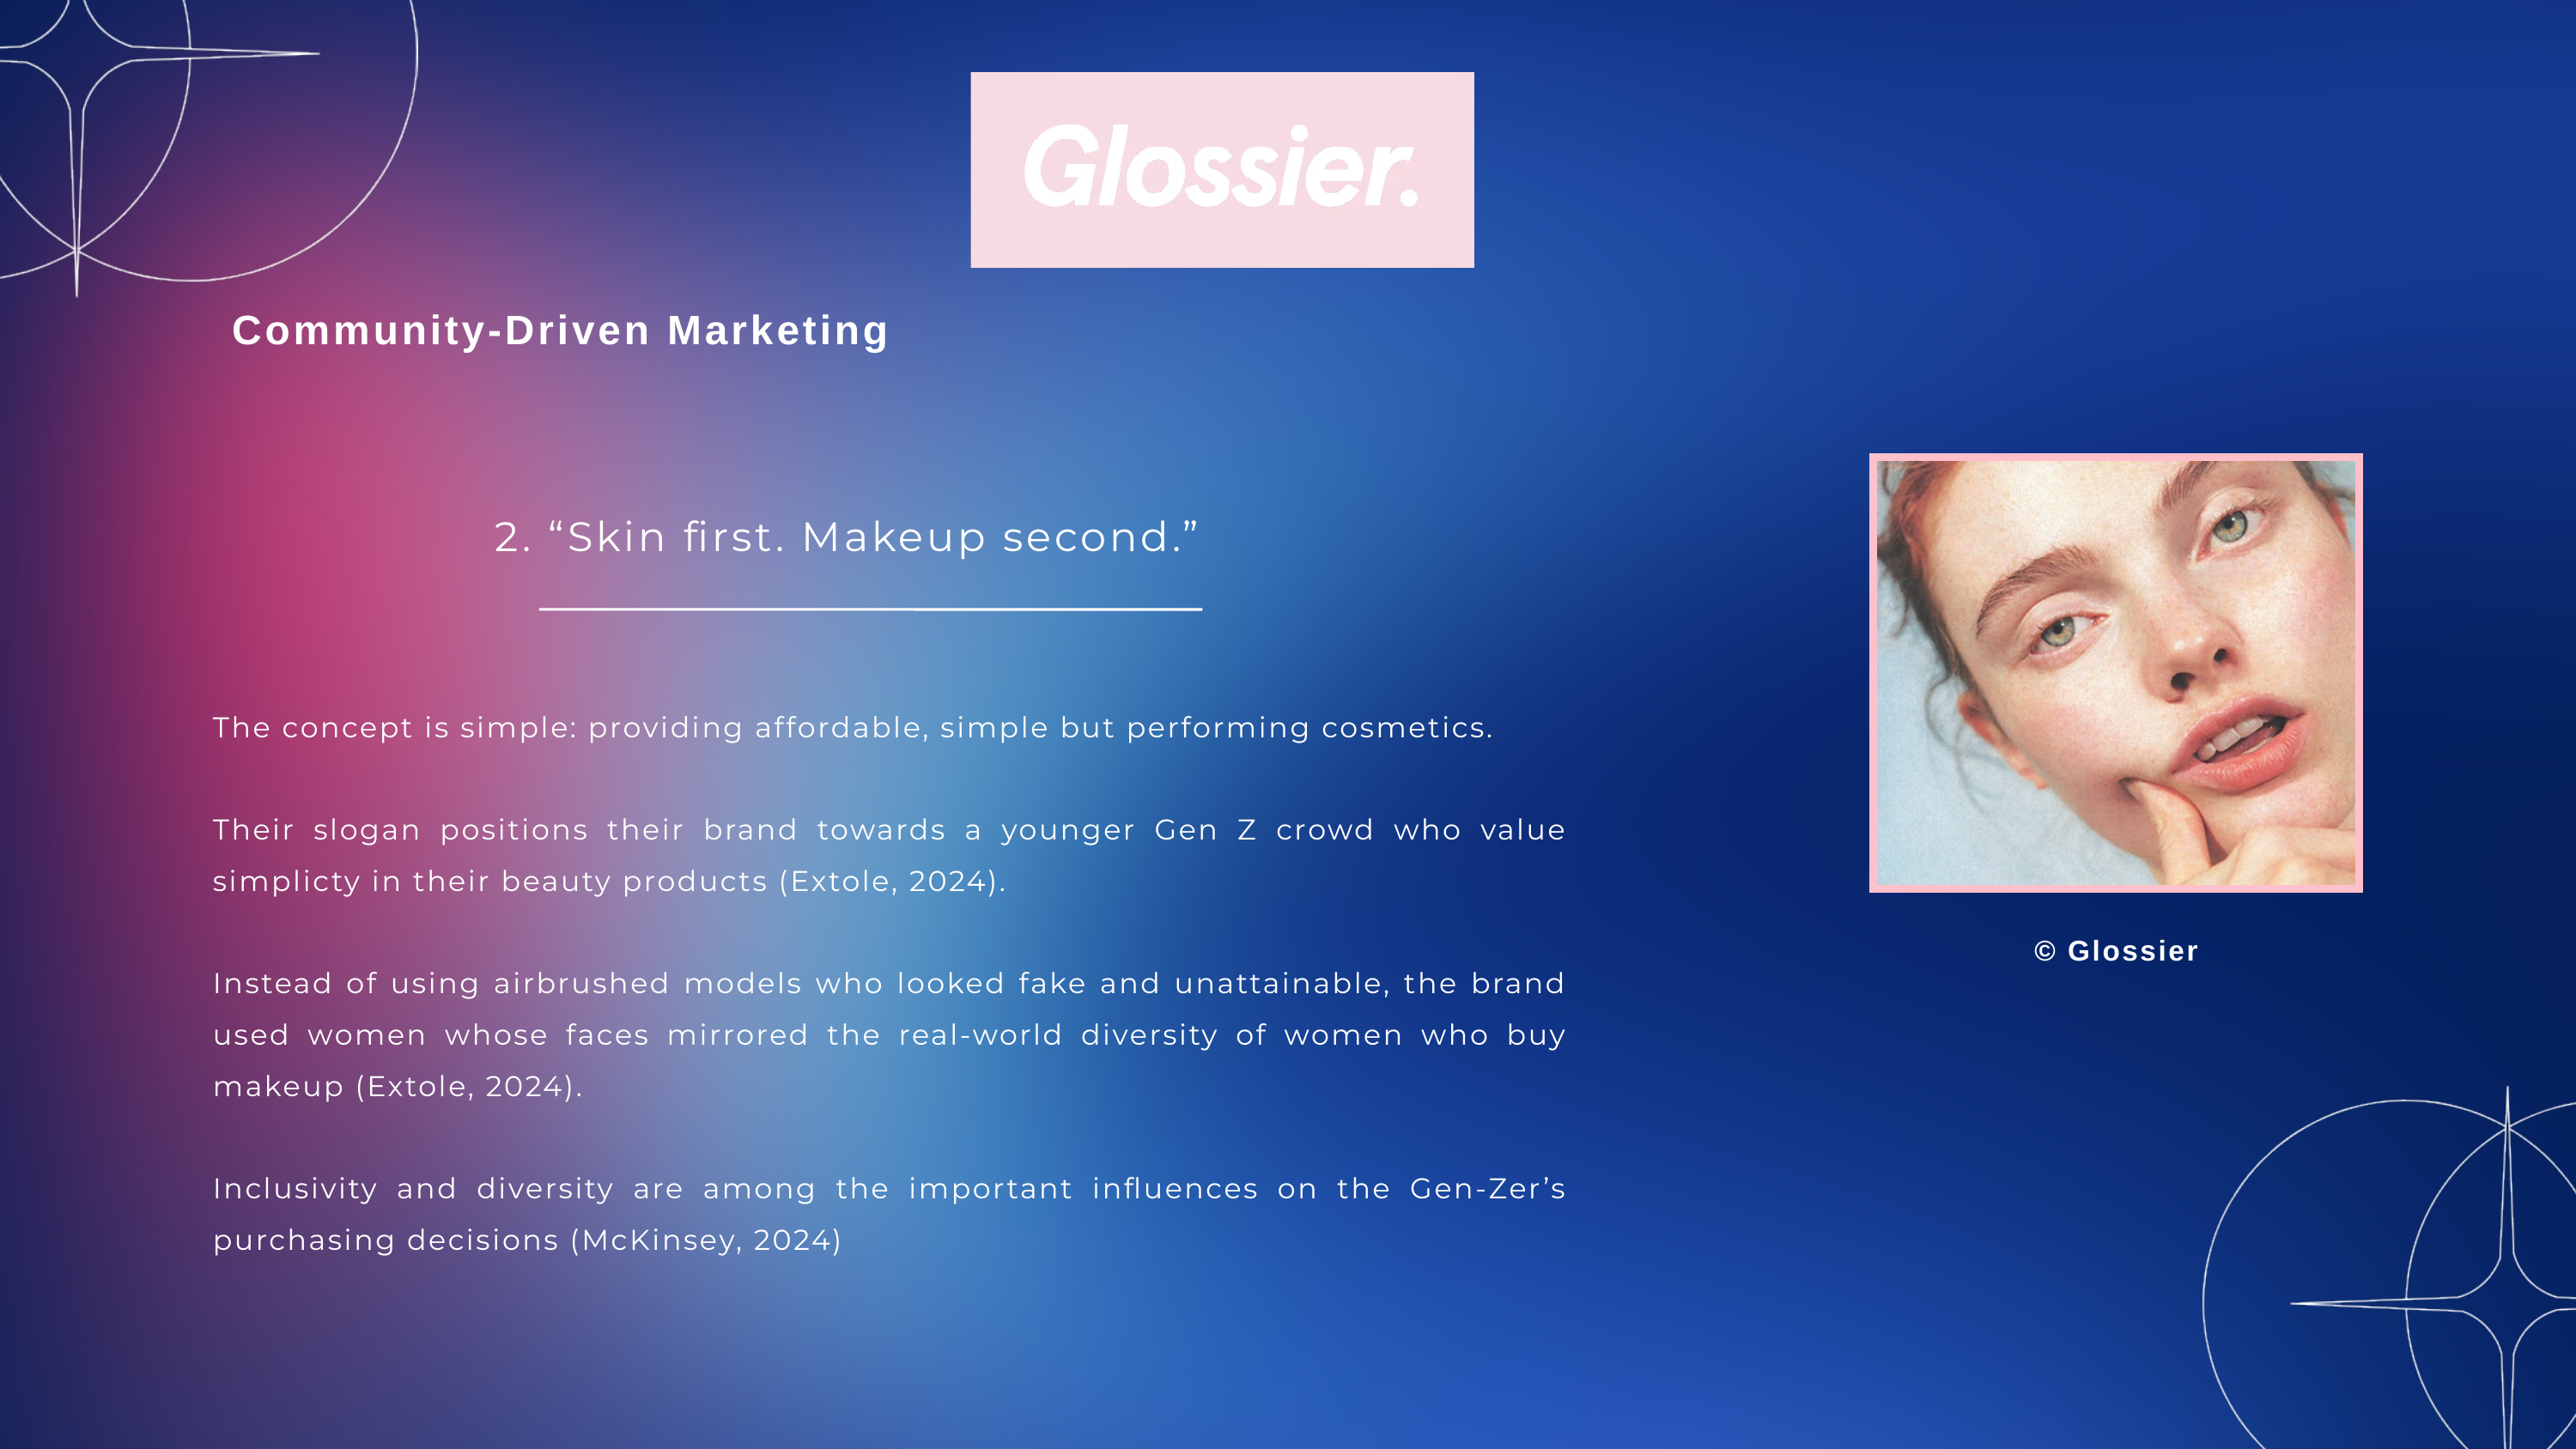

Community-Driven Marketing

2. “Skin first. Makeup second.”

The concept is simple: providing affordable, simple but performing cosmetics.

Their slogan positions their brand towards a younger Gen Z crowd who value simplicty in their beauty products (Extole, 2024).

Instead of using airbrushed models who looked fake and unattainable, the brand used women whose faces mirrored the real-world diversity of women who buy makeup (Extole, 2024).

Inclusivity and diversity are among the important influences on the Gen-Zer’s purchasing decisions (McKinsey, 2024)

© Glossier